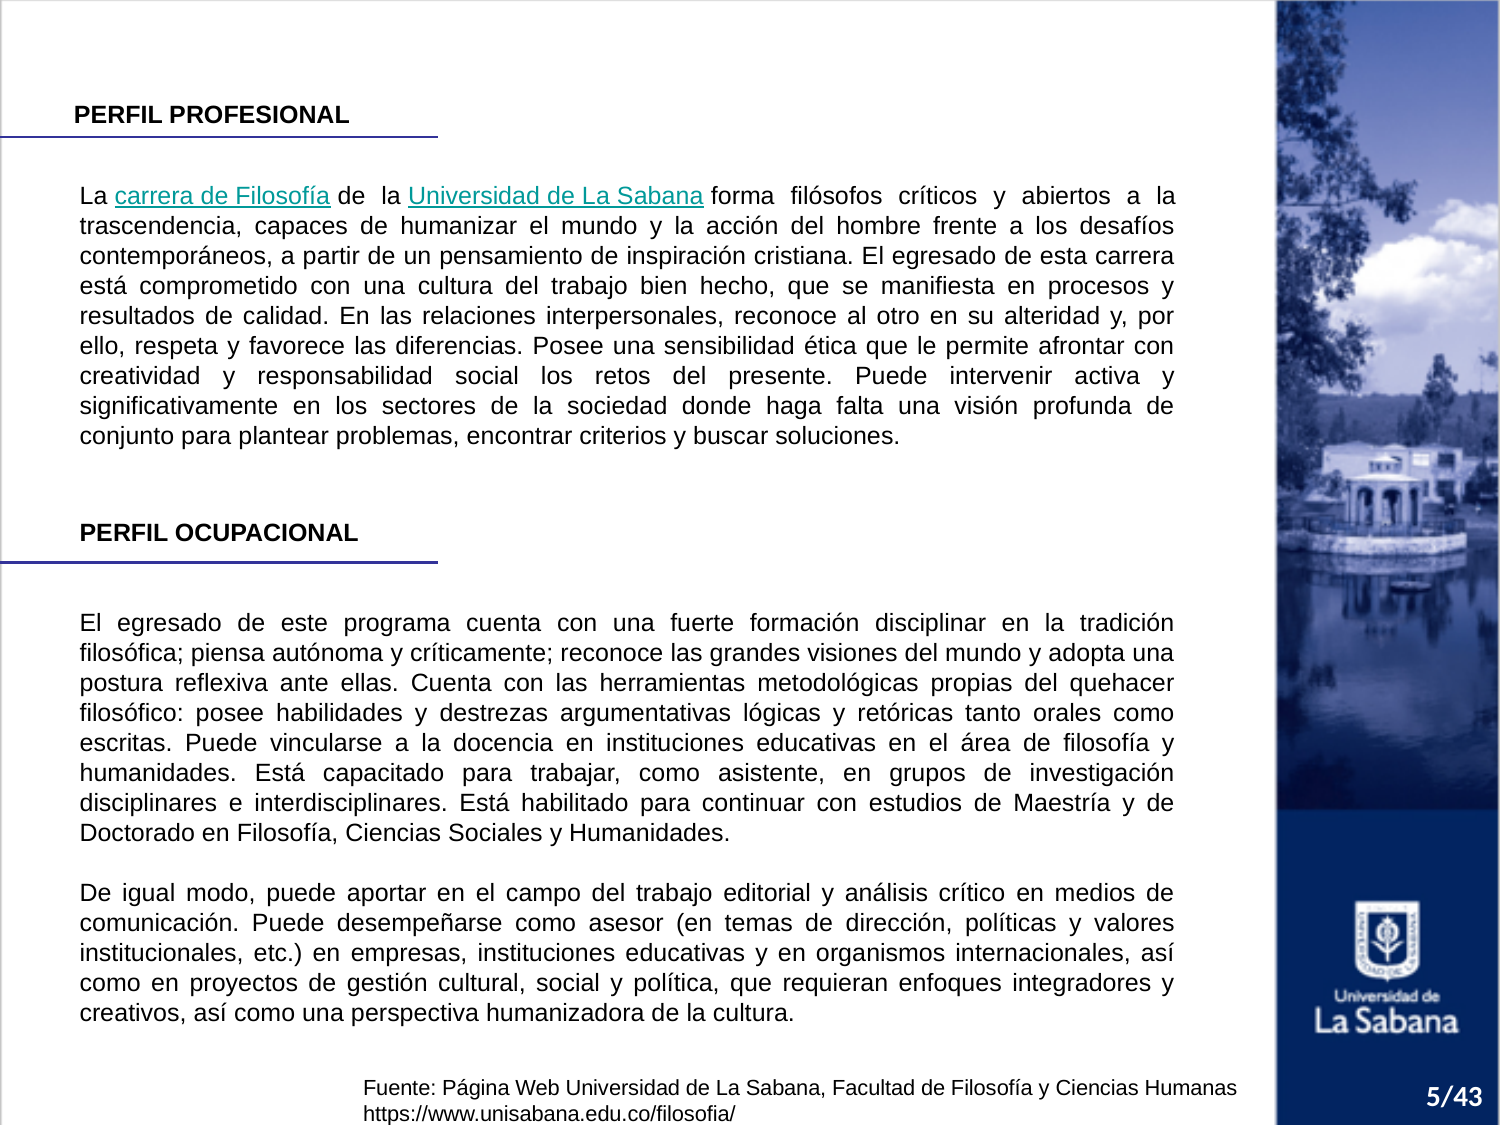

PERFIL PROFESIONAL
La carrera de Filosofía de la Universidad de La Sabana forma filósofos críticos y abiertos a la trascendencia, capaces de humanizar el mundo y la acción del hombre frente a los desafíos contemporáneos, a partir de un pensamiento de inspiración cristiana. El egresado de esta carrera está comprometido con una cultura del trabajo bien hecho, que se manifiesta en procesos y resultados de calidad. En las relaciones interpersonales, reconoce al otro en su alteridad y, por ello, respeta y favorece las diferencias. Posee una sensibilidad ética que le permite afrontar con creatividad y responsabilidad social los retos del presente. Puede intervenir activa y significativamente en los sectores de la sociedad donde haga falta una visión profunda de conjunto para plantear problemas, encontrar criterios y buscar soluciones.

PERFIL OCUPACIONAL

El egresado de este programa cuenta con una fuerte formación disciplinar en la tradición filosófica; piensa autónoma y críticamente; reconoce las grandes visiones del mundo y adopta una postura reflexiva ante ellas. Cuenta con las herramientas metodológicas propias del quehacer filosófico: posee habilidades y destrezas argumentativas lógicas y retóricas tanto orales como escritas. Puede vincularse a la docencia en instituciones educativas en el área de filosofía y humanidades. Está capacitado para trabajar, como asistente, en grupos de investigación disciplinares e interdisciplinares. Está habilitado para continuar con estudios de Maestría y de Doctorado en Filosofía, Ciencias Sociales y Humanidades.

De igual modo, puede aportar en el campo del trabajo editorial y análisis crítico en medios de comunicación. Puede desempeñarse como asesor (en temas de dirección, políticas y valores institucionales, etc.) en empresas, instituciones educativas y en organismos internacionales, así como en proyectos de gestión cultural, social y política, que requieran enfoques integradores y creativos, así como una perspectiva humanizadora de la cultura.
Fuente: Página Web Universidad de La Sabana, Facultad de Filosofía y Ciencias Humanas   https://www.unisabana.edu.co/filosofia/
5/43